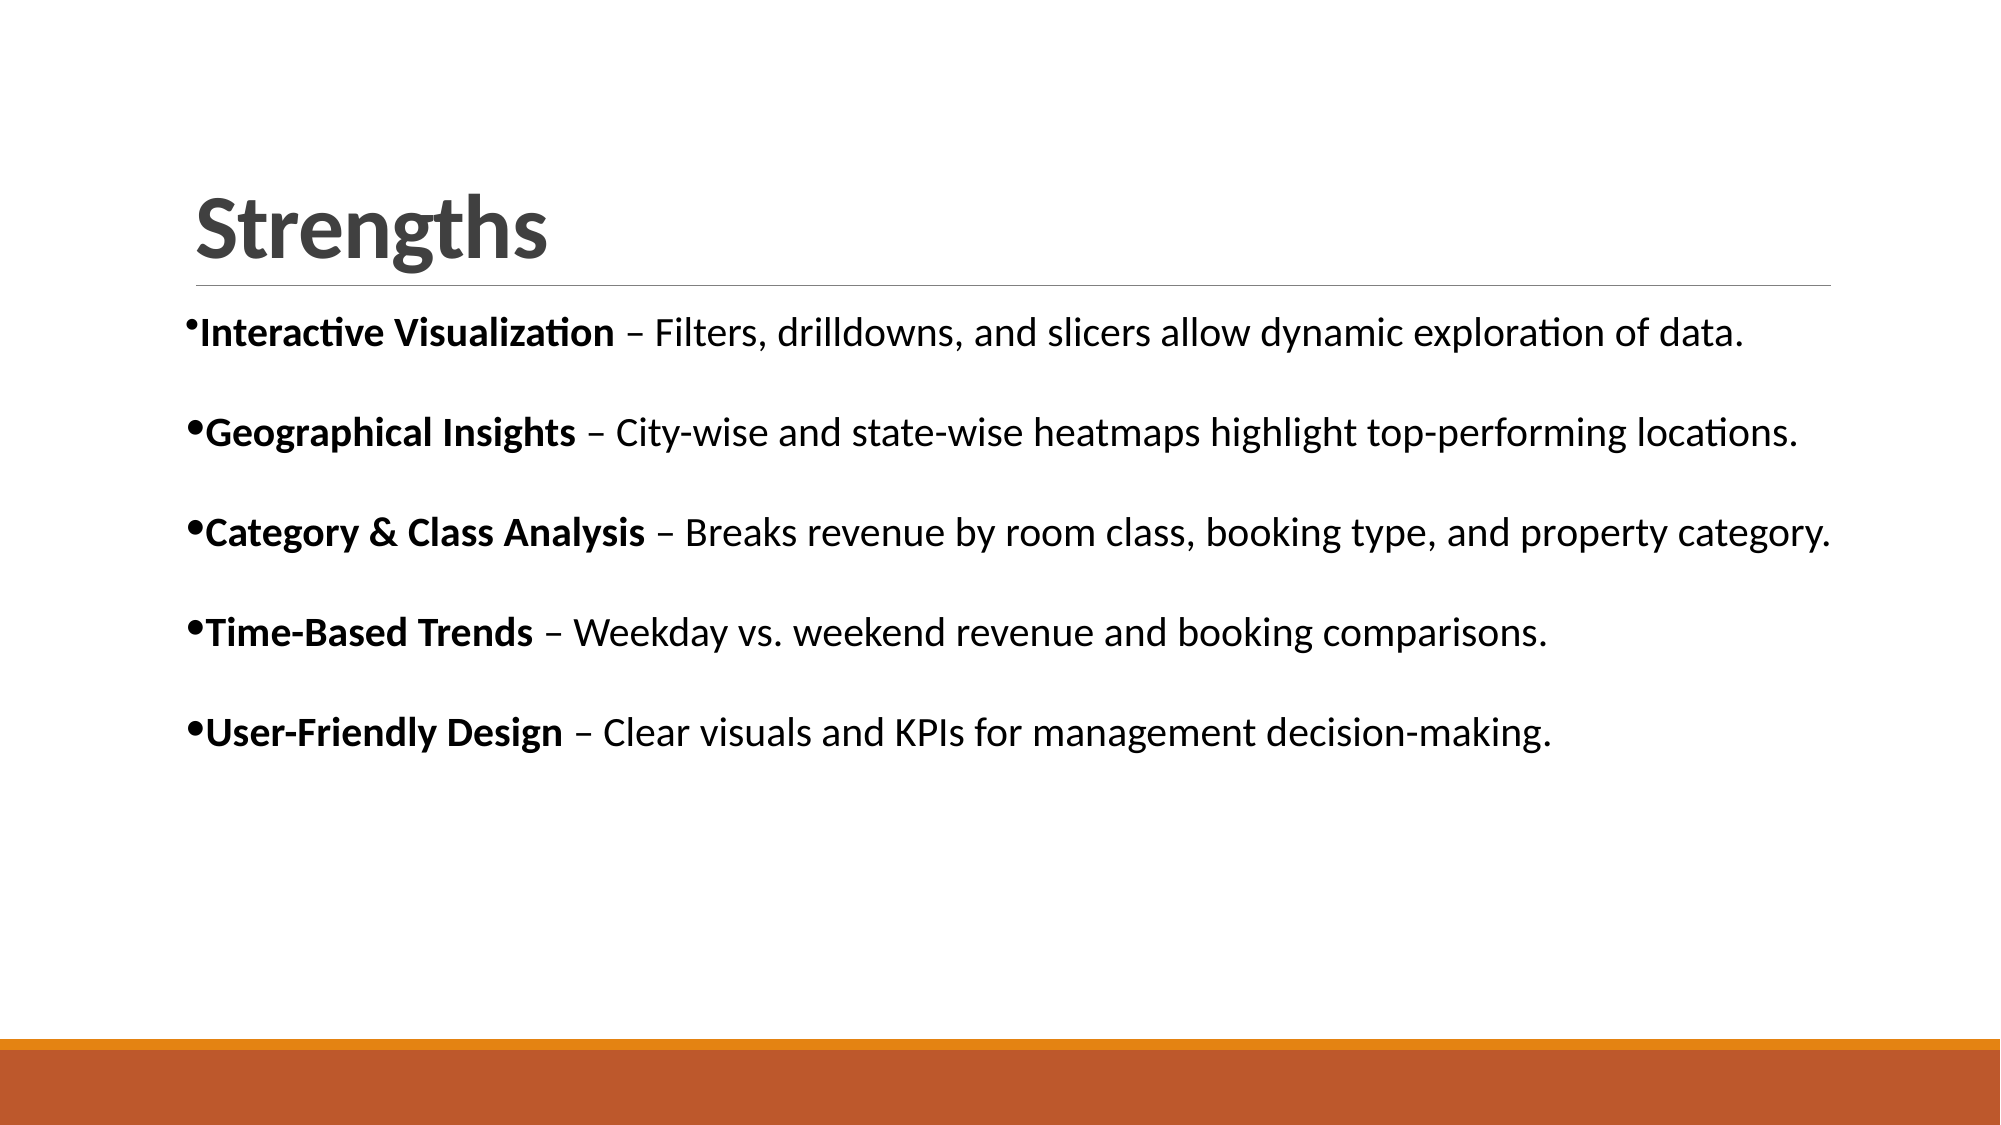

# Strengths
Interactive Visualization – Filters, drilldowns, and slicers allow dynamic exploration of data.

Geographical Insights – City-wise and state-wise heatmaps highlight top-performing locations.

Category & Class Analysis – Breaks revenue by room class, booking type, and property category.

Time-Based Trends – Weekday vs. weekend revenue and booking comparisons.

User-Friendly Design – Clear visuals and KPIs for management decision-making.